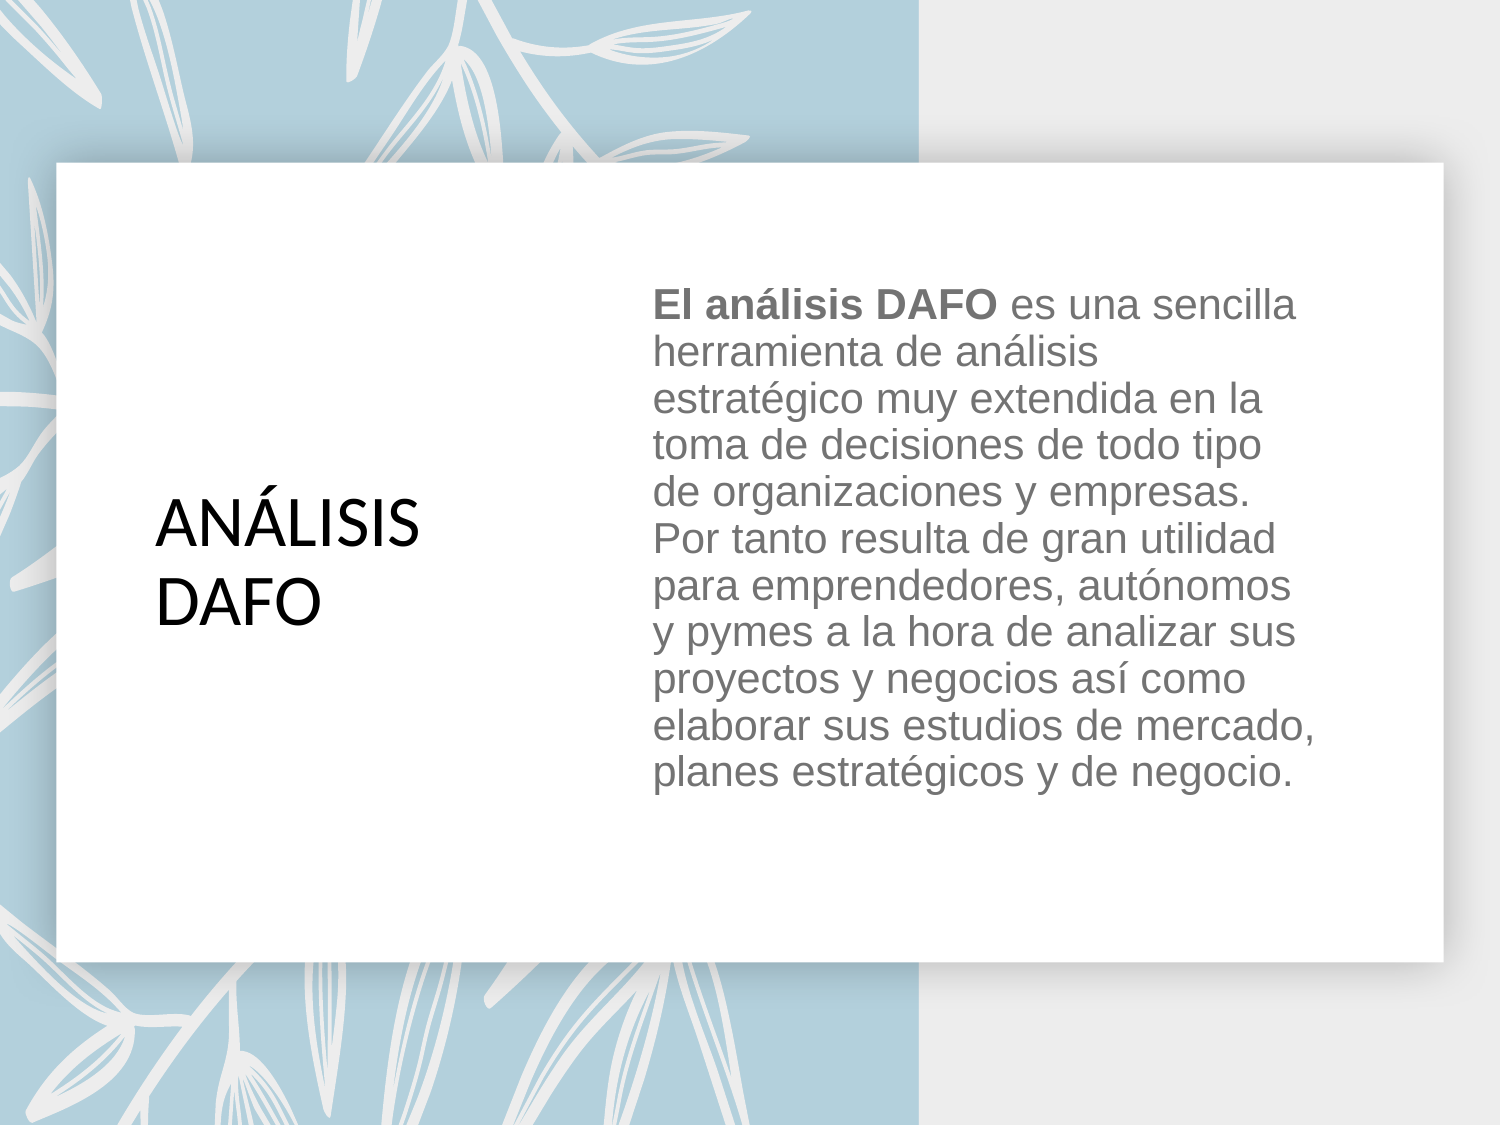

# ANÁLISIS DAFO
El análisis DAFO es una sencilla herramienta de análisis estratégico muy extendida en la toma de decisiones de todo tipo de organizaciones y empresas. Por tanto resulta de gran utilidad para emprendedores, autónomos y pymes a la hora de analizar sus proyectos y negocios así como elaborar sus estudios de mercado, planes estratégicos y de negocio.